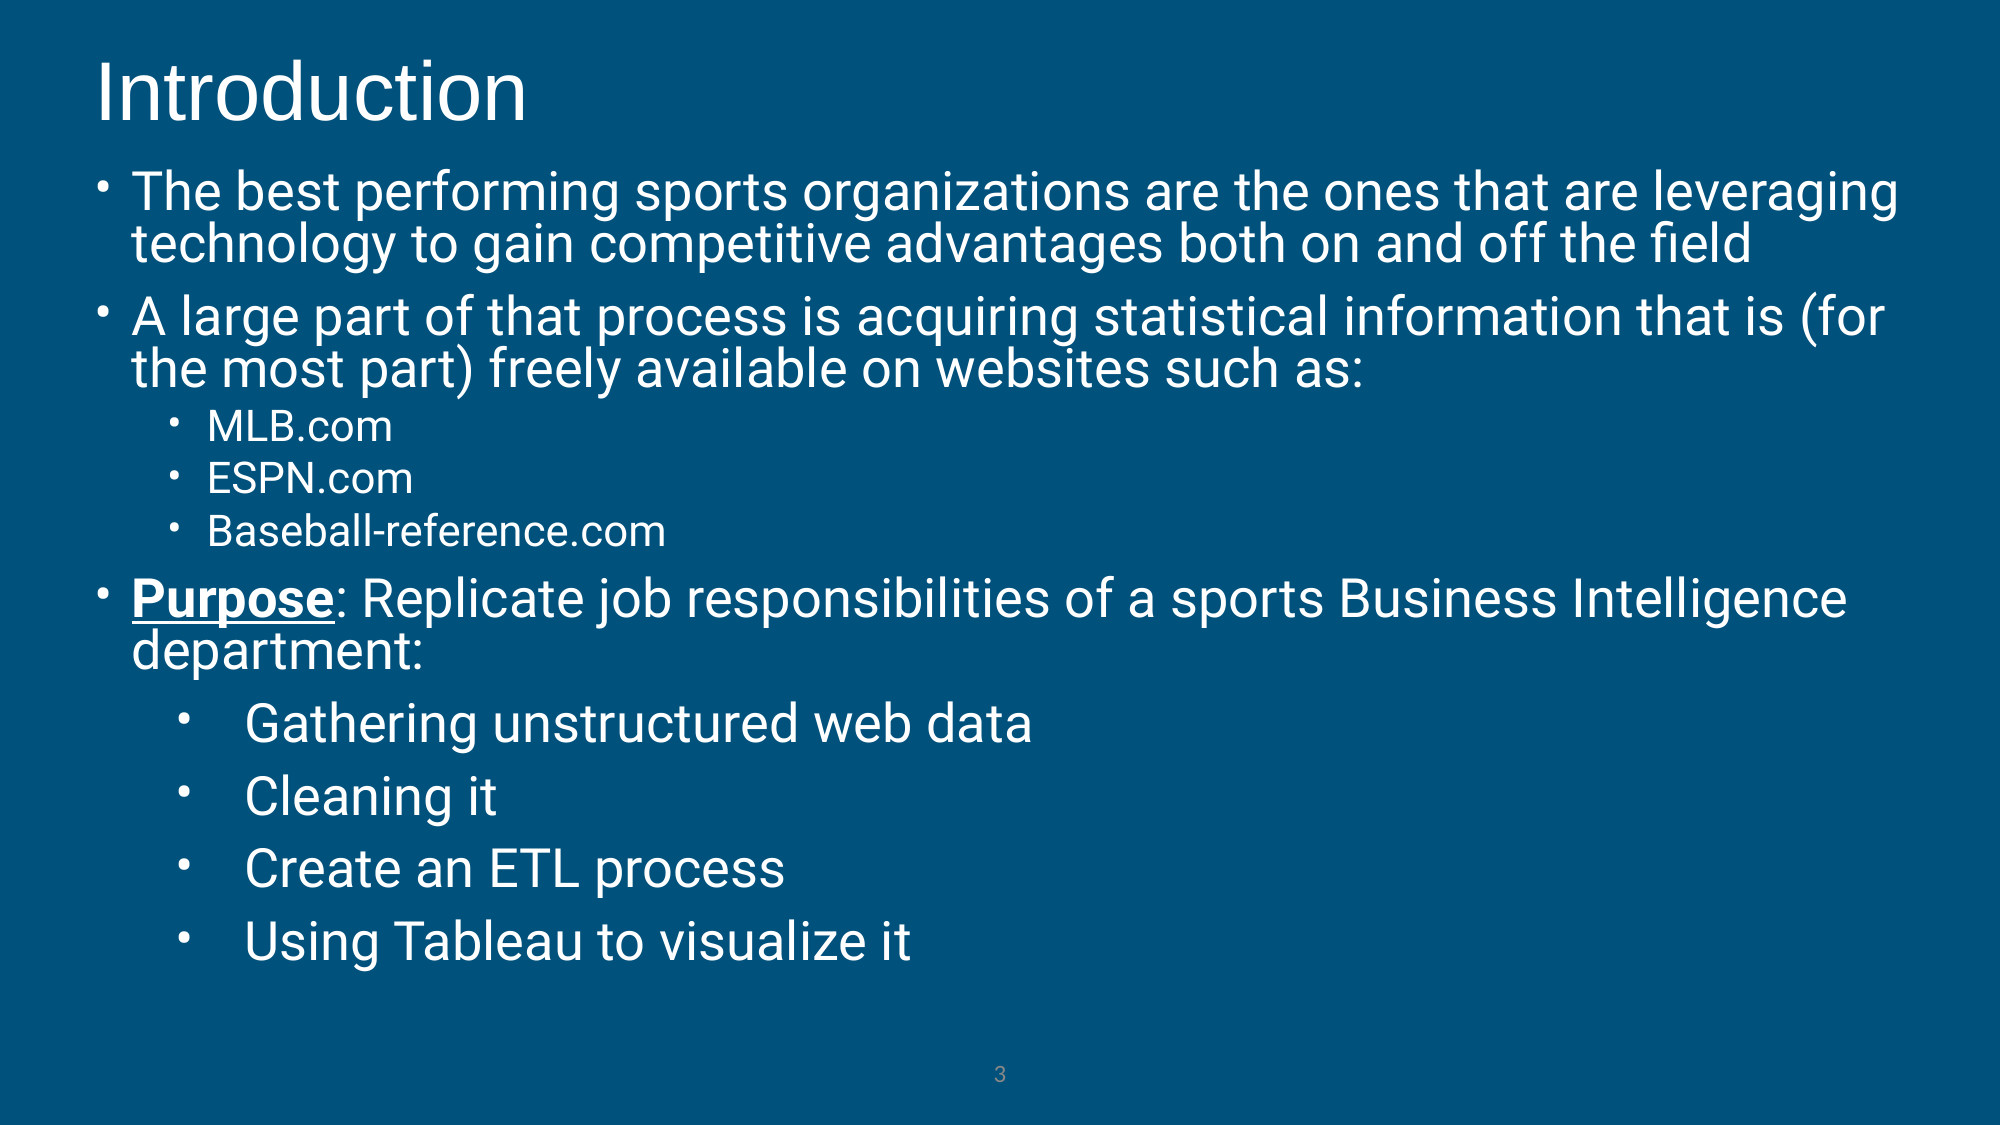

# Introduction
The best performing sports organizations are the ones that are leveraging technology to gain competitive advantages both on and off the field
A large part of that process is acquiring statistical information that is (for the most part) freely available on websites such as:
MLB.com
ESPN.com
Baseball-reference.com
Purpose: Replicate job responsibilities of a sports Business Intelligence department:
Gathering unstructured web data
Cleaning it
Create an ETL process
Using Tableau to visualize it
3